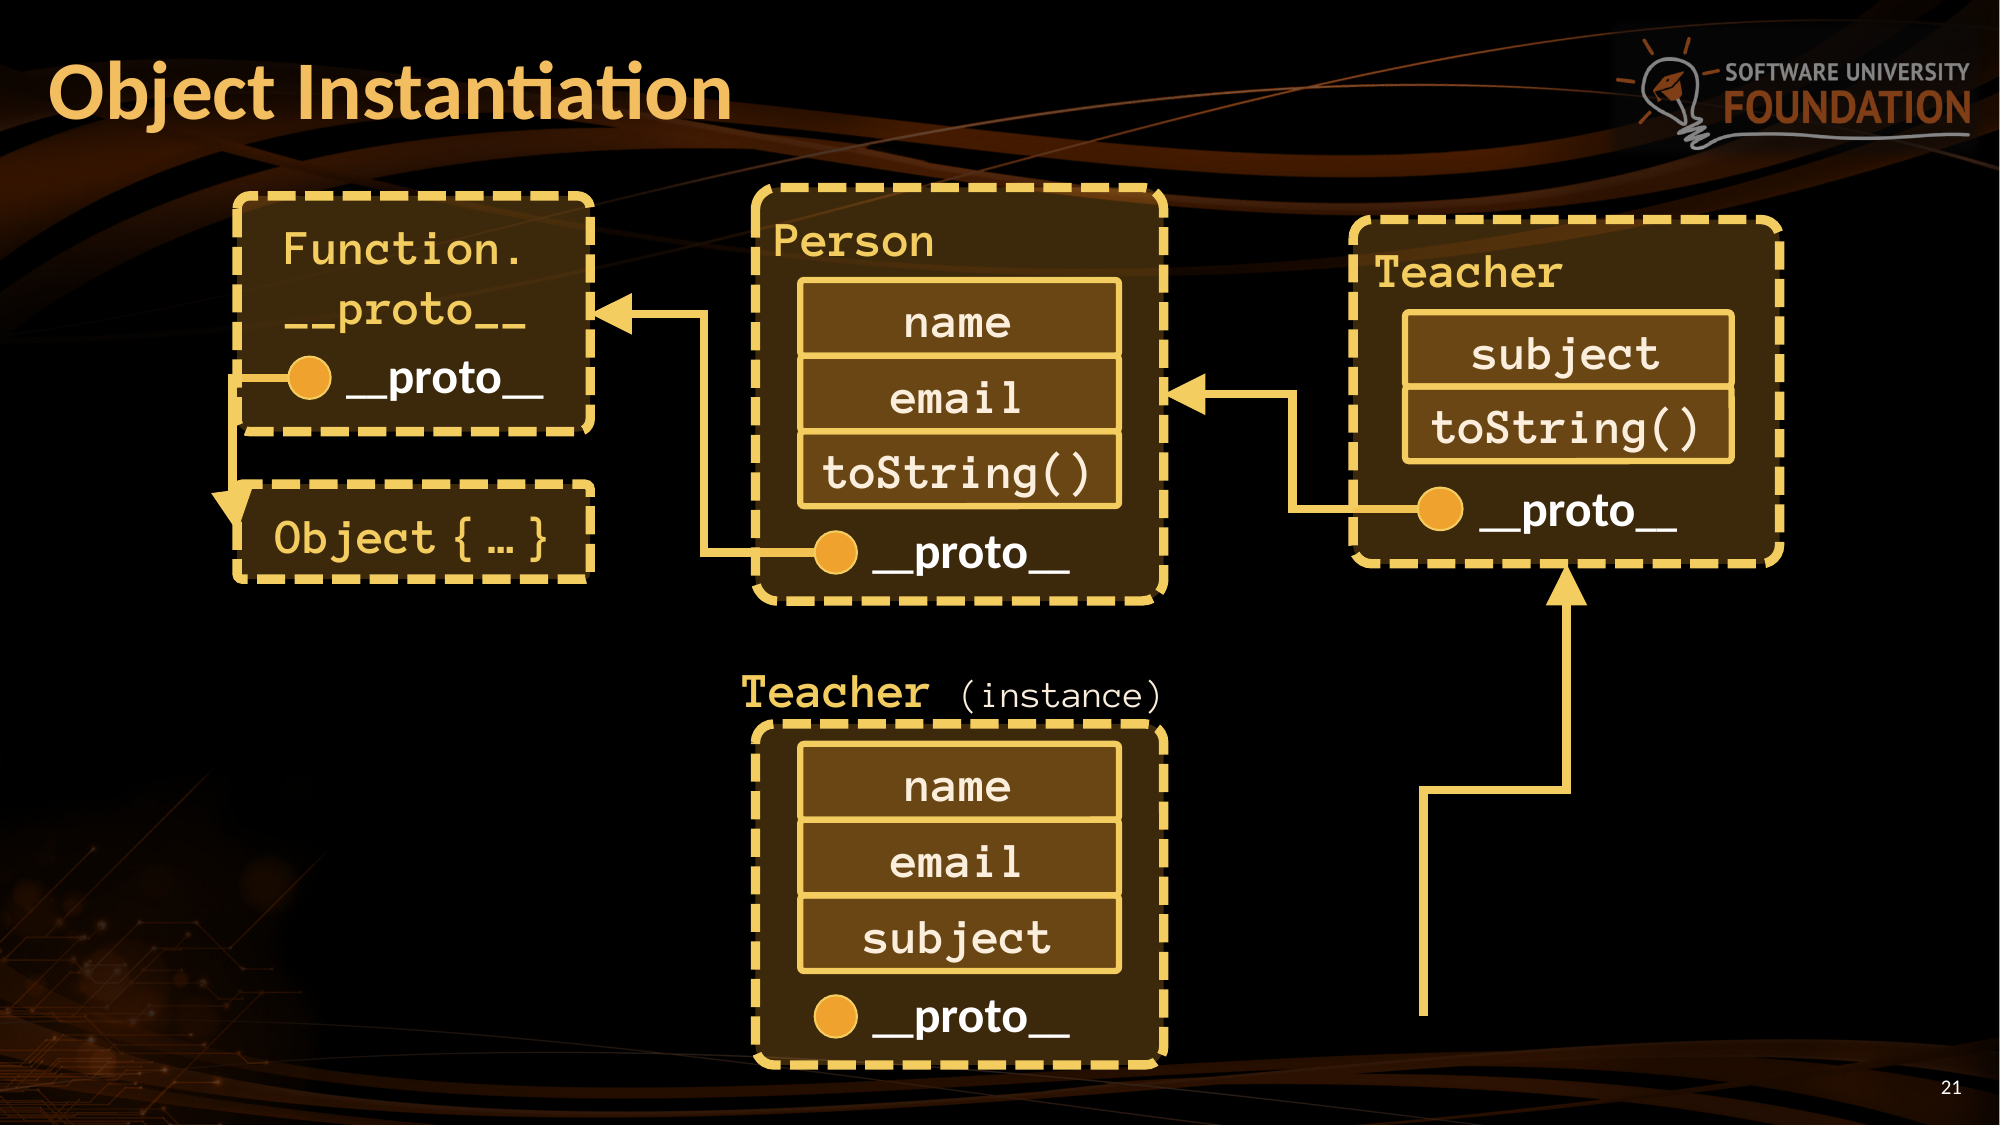

# Object Instantiation

Person
name
email
toString()
__proto__

Function.
__proto__
__proto__

Teacher
subject
toString()
__proto__

Object { … }
Teacher (instance)

name
email
subject
__proto__

21